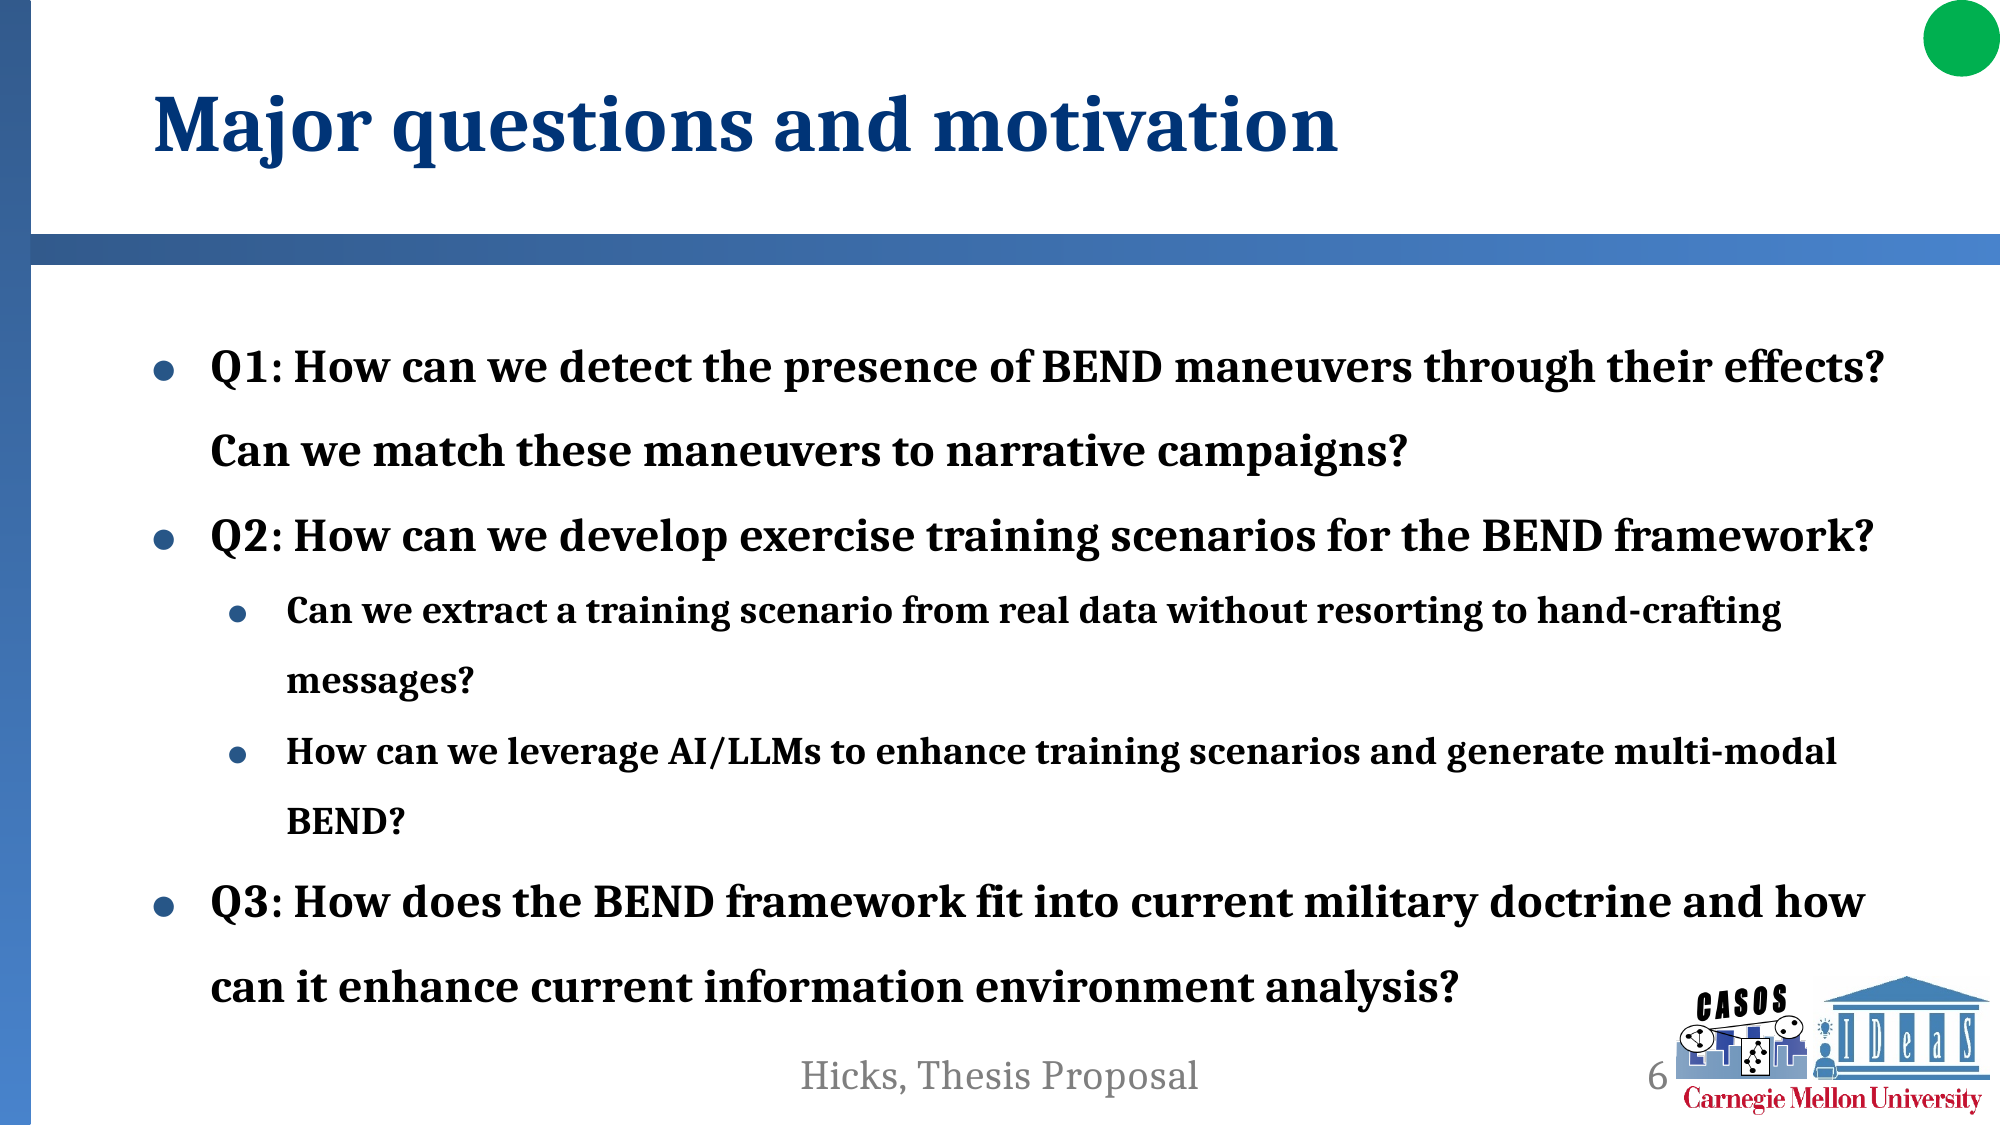

# Major questions and motivation
Q1: How can we detect the presence of BEND maneuvers through their effects? Can we match these maneuvers to narrative campaigns?
Q2: How can we develop exercise training scenarios for the BEND framework?
Can we extract a training scenario from real data without resorting to hand-crafting messages?
How can we leverage AI/LLMs to enhance training scenarios and generate multi-modal BEND?
Q3: How does the BEND framework fit into current military doctrine and how can it enhance current information environment analysis?

Hicks, Thesis Proposal
6